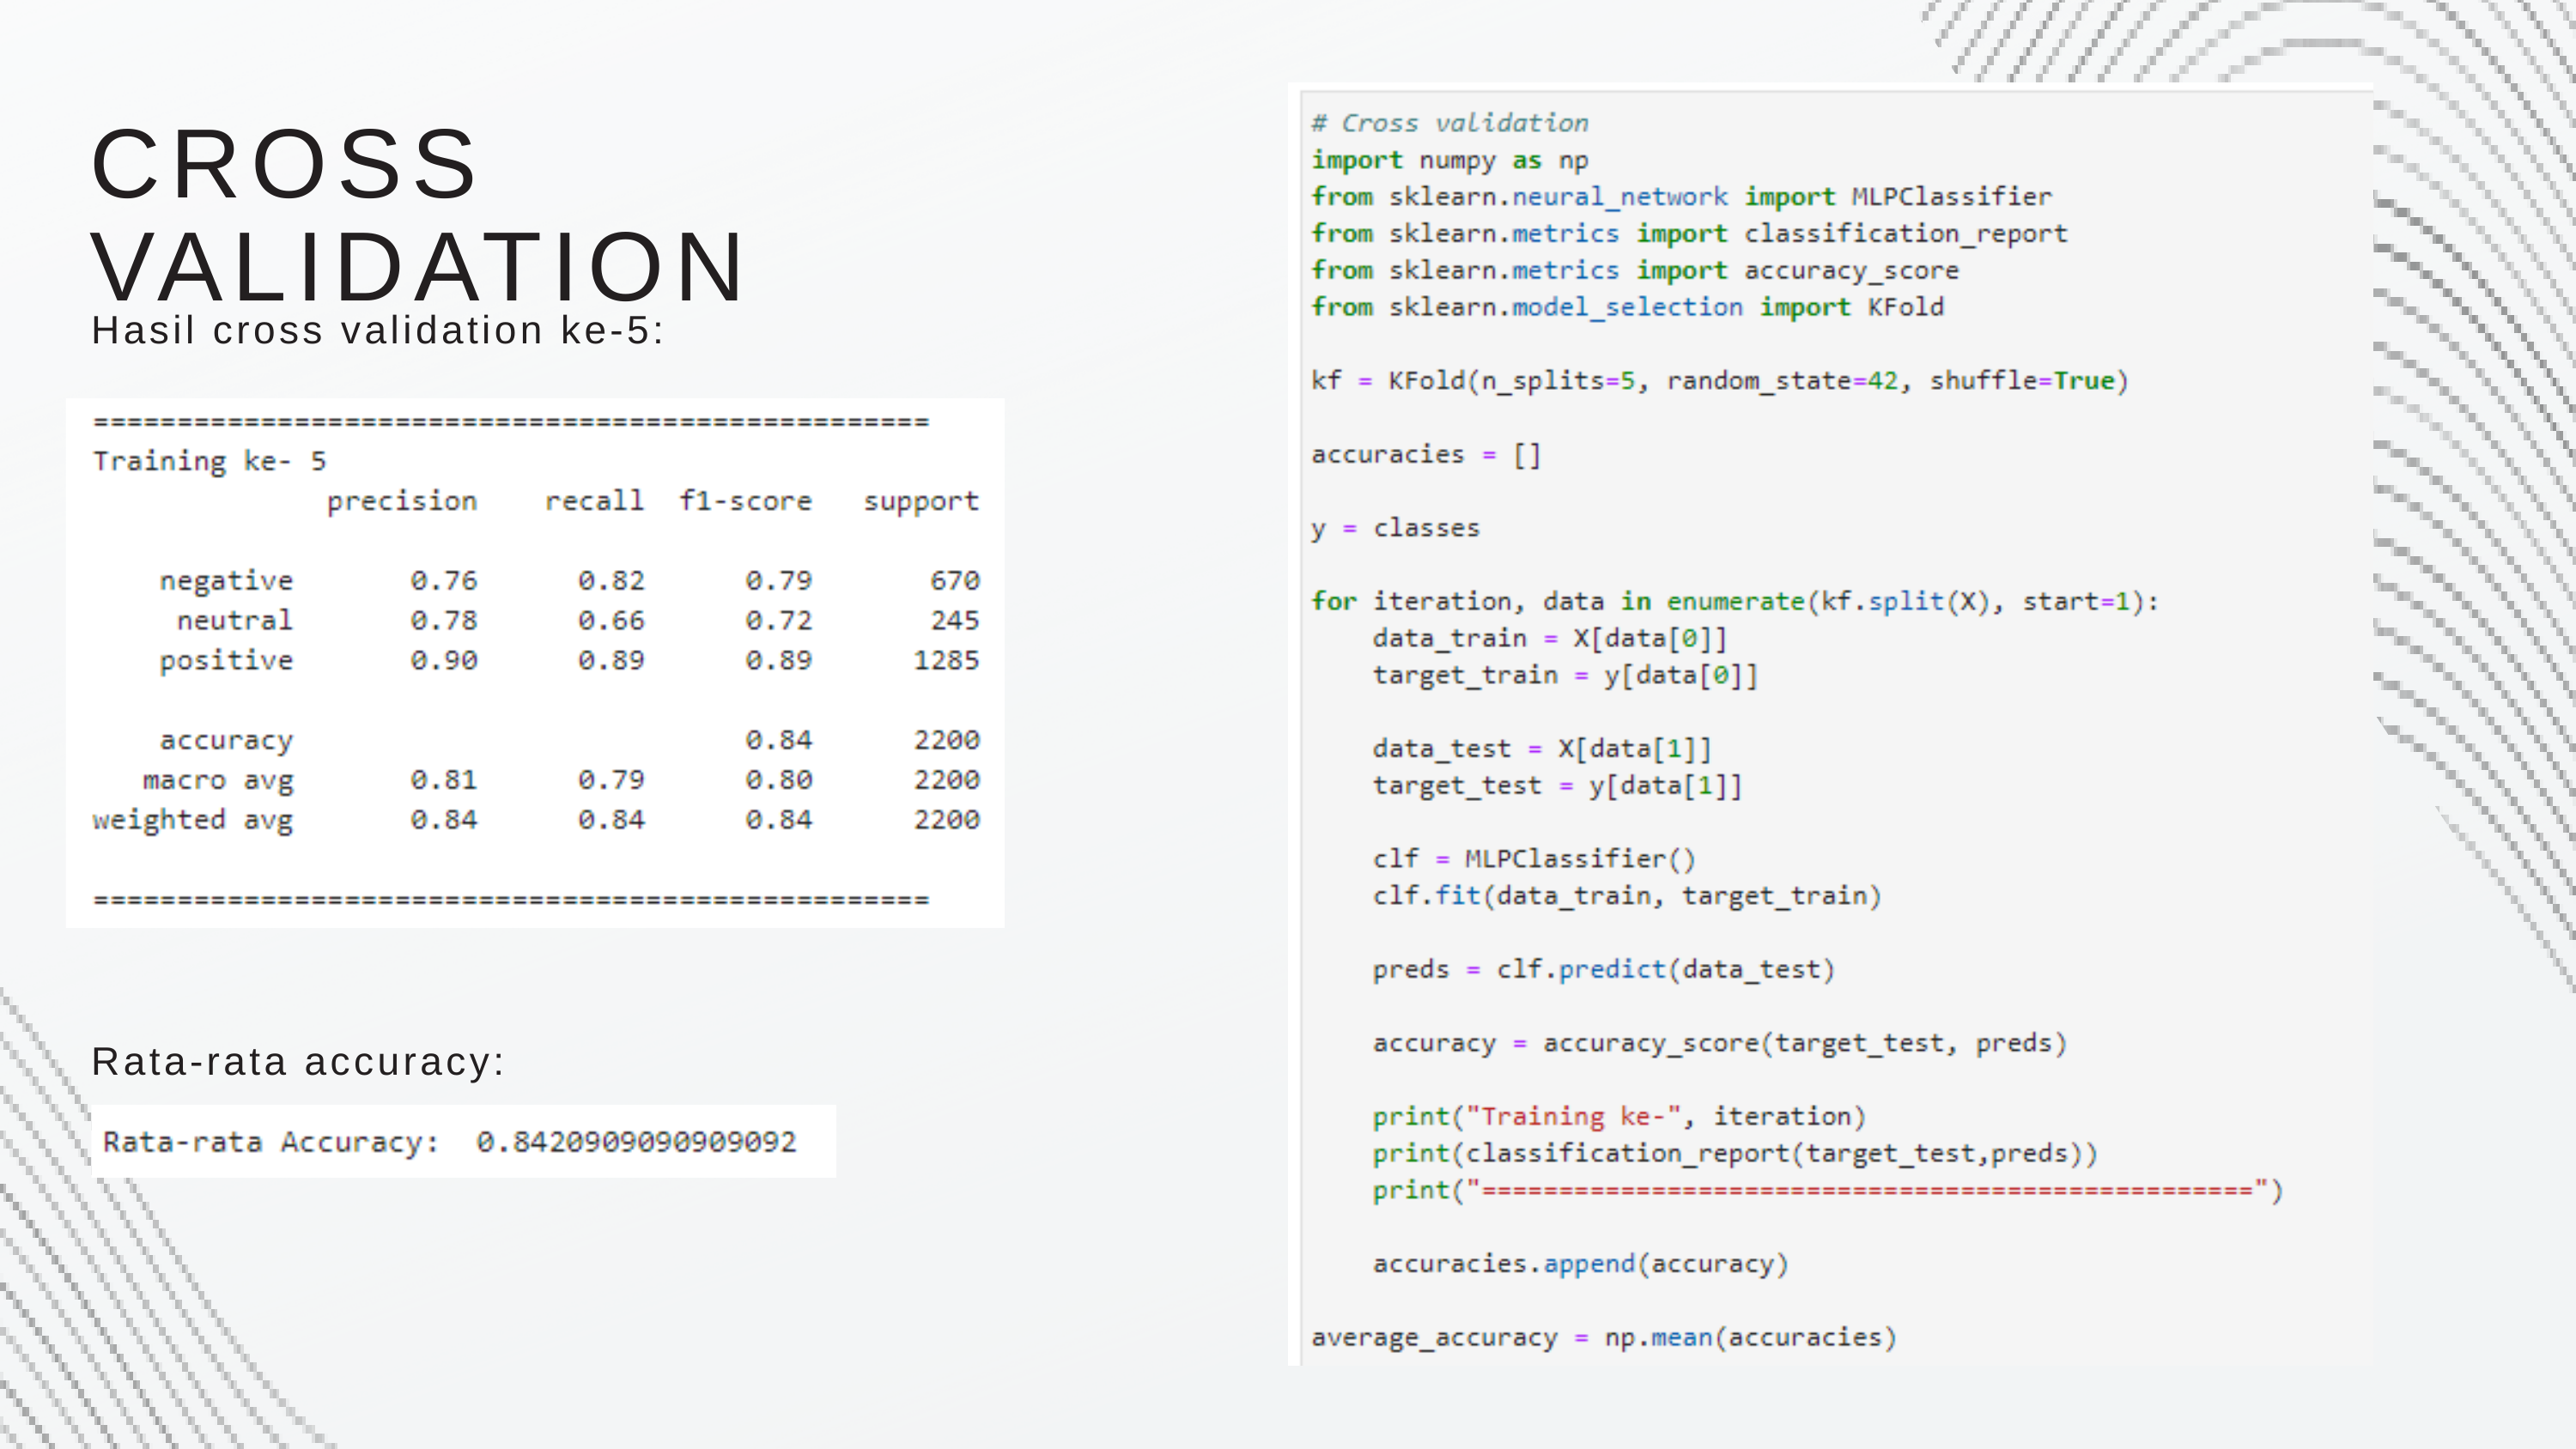

CROSS VALIDATION

Hasil cross validation ke-5:

Rata-rata accuracy: